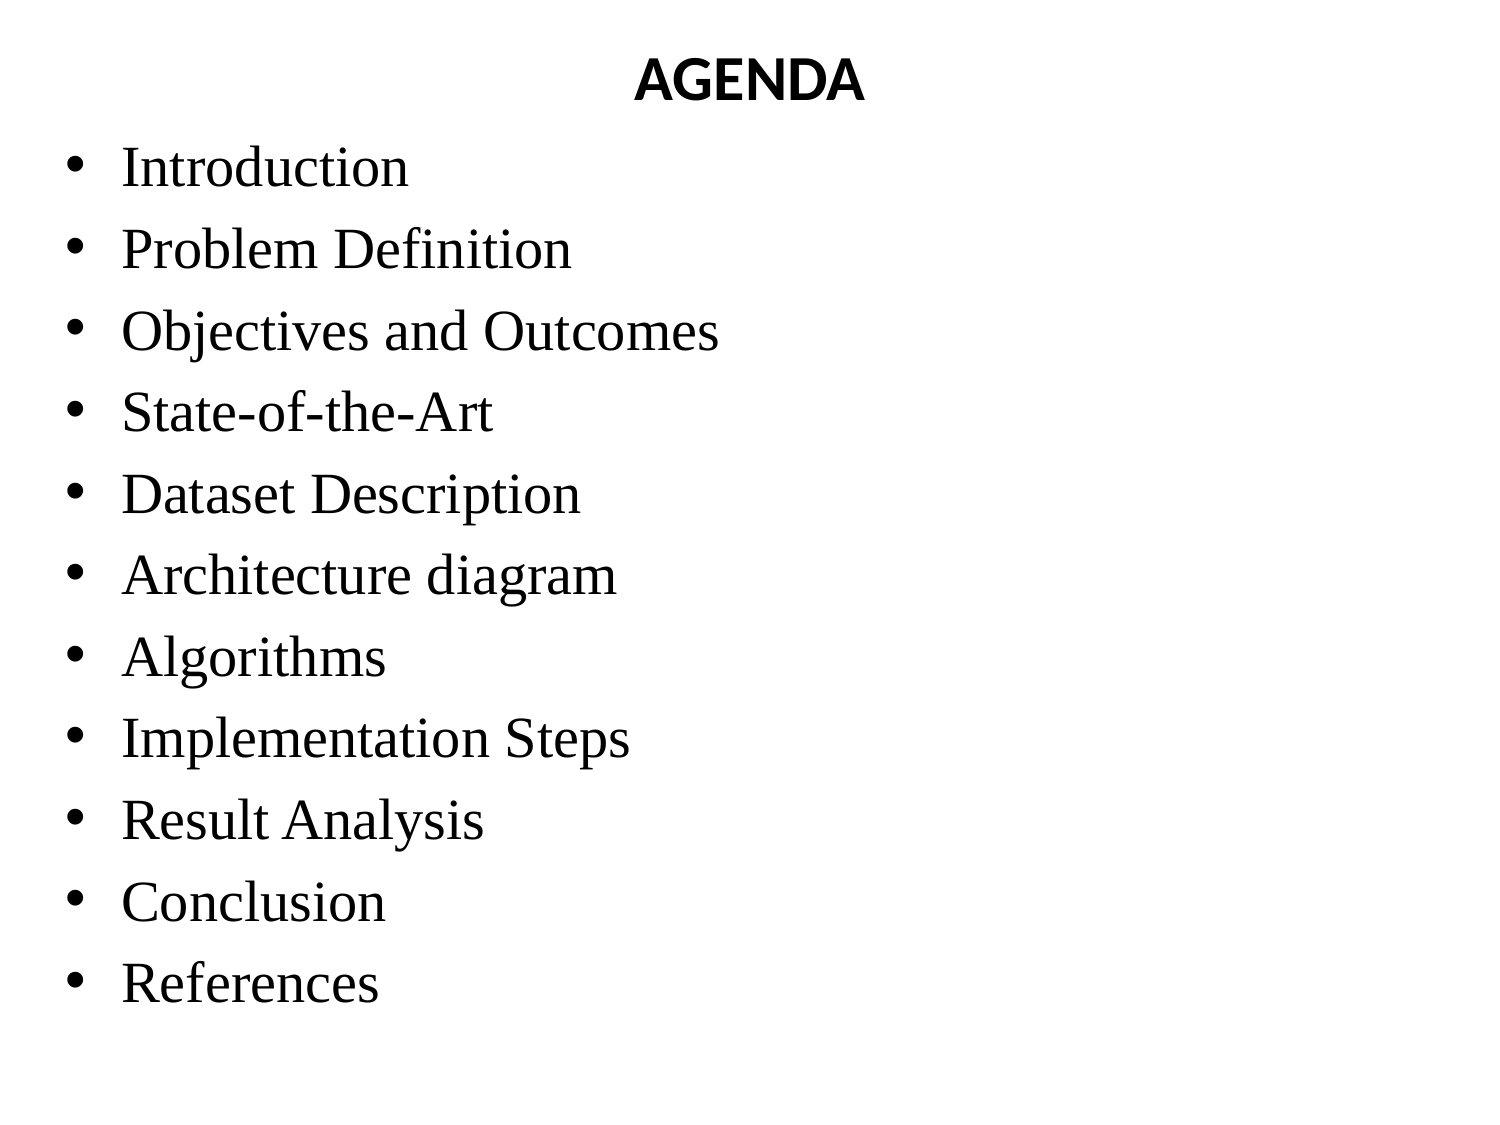

# AGENDA
Introduction
Problem Definition
Objectives and Outcomes
State-of-the-Art
Dataset Description
Architecture diagram
Algorithms
Implementation Steps
Result Analysis
Conclusion
References